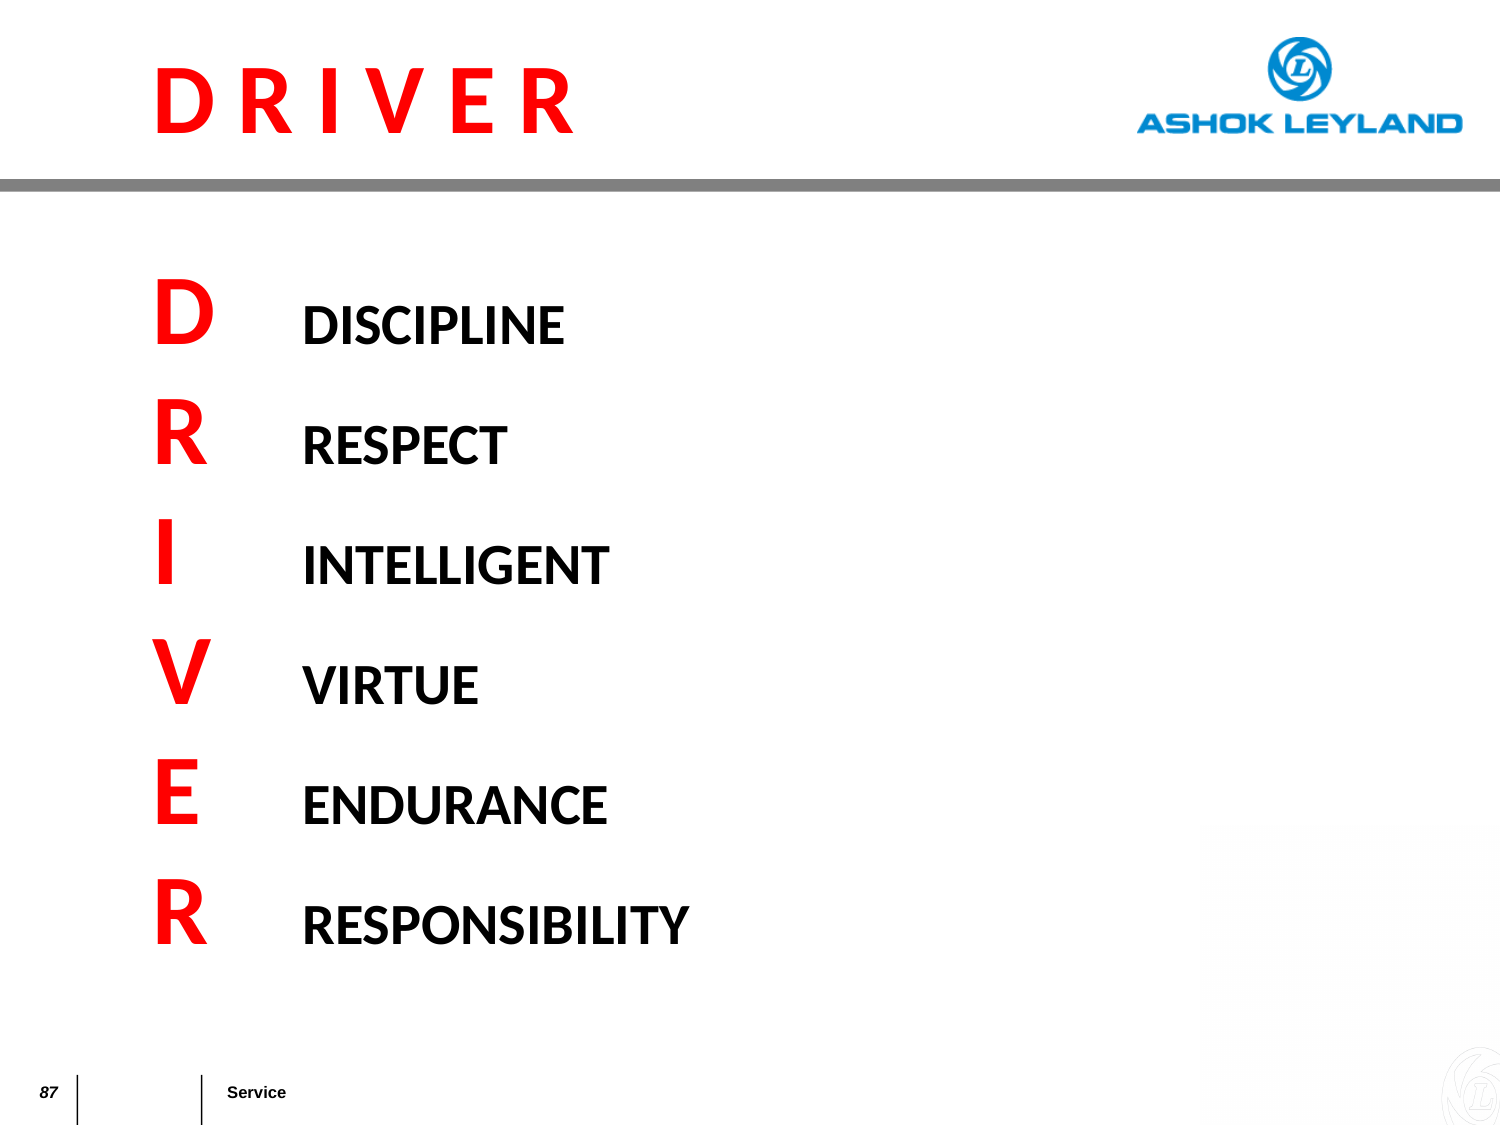

D R I V E R
D	DISCIPLINE
R	RESPECT
I	INTELLIGENT
V	VIRTUE
E	ENDURANCE
R	RESPONSIBILITY